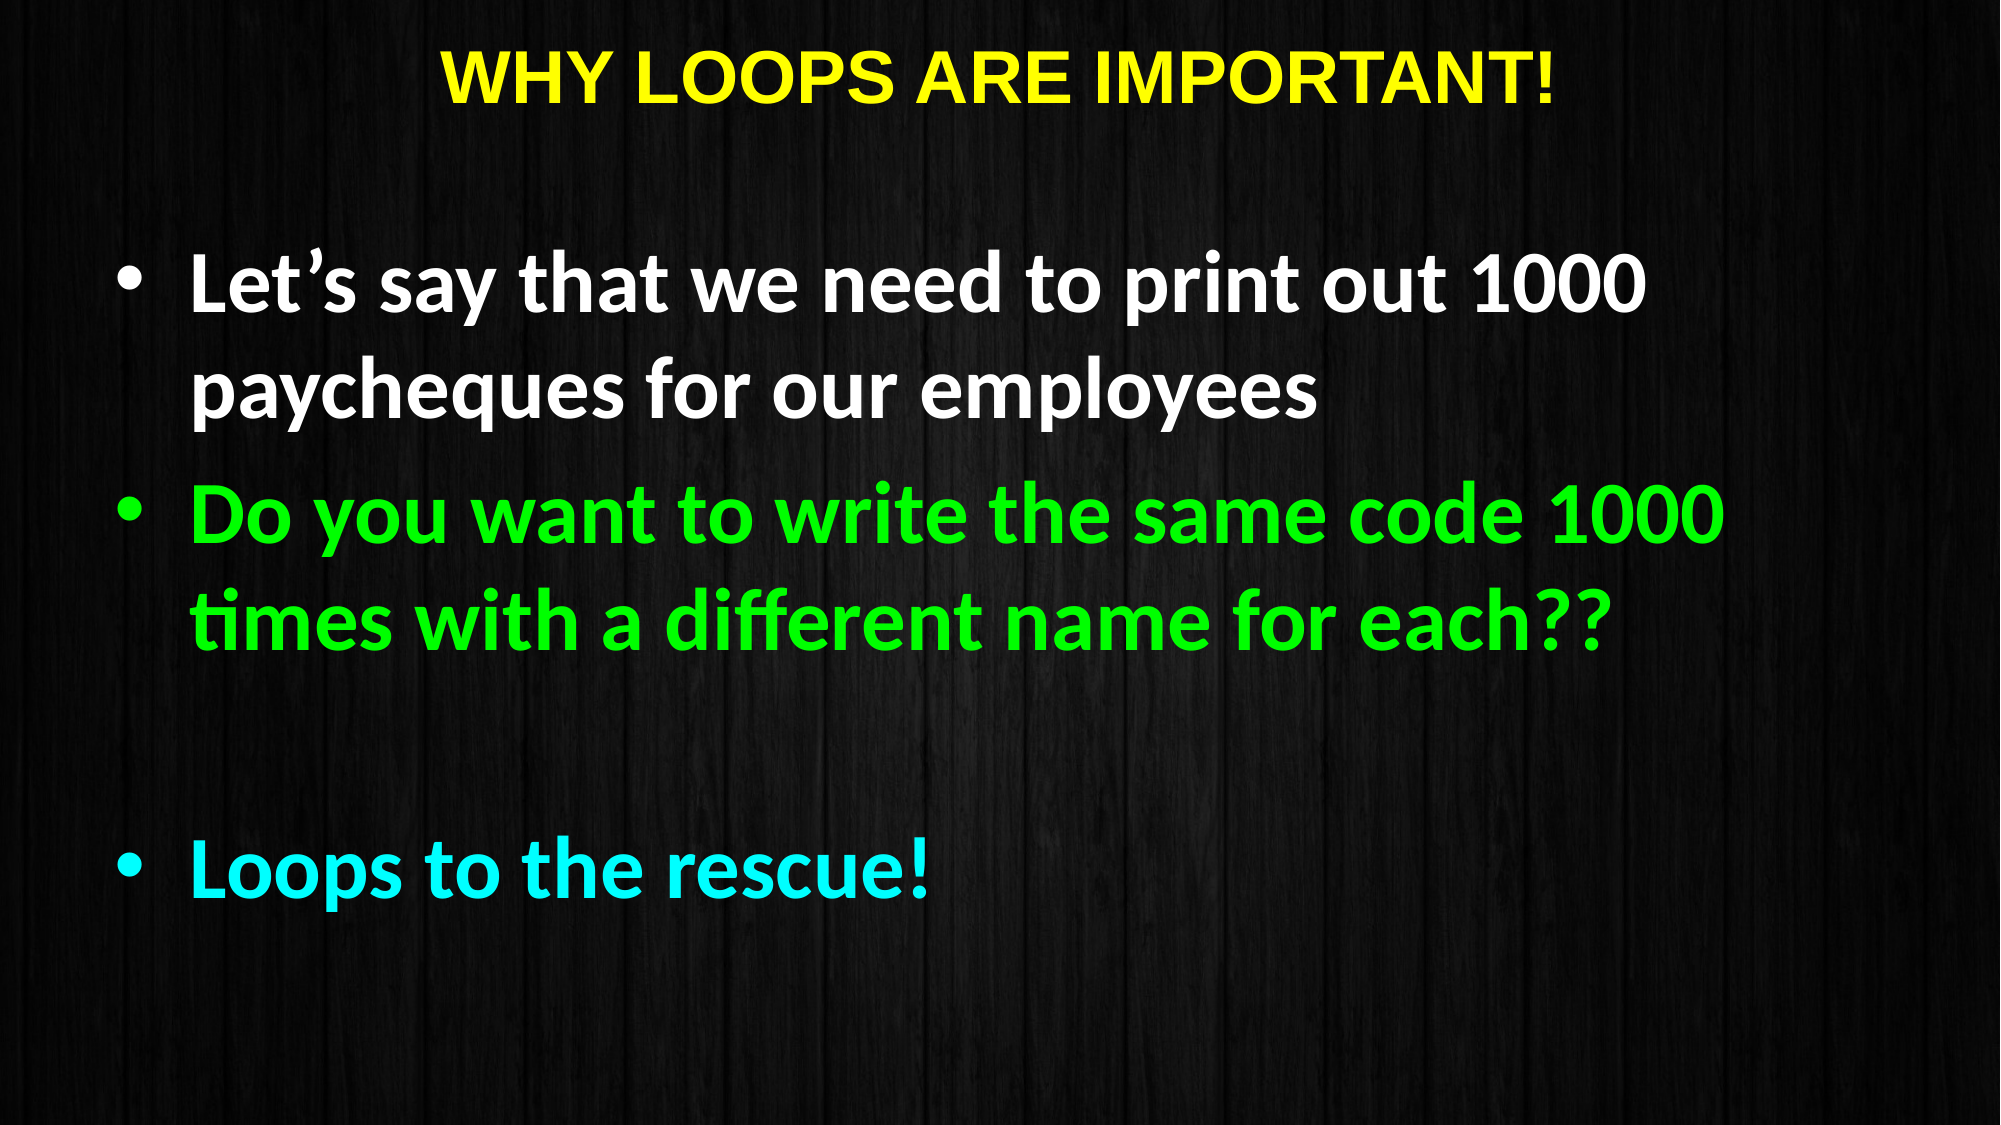

# Why loops are important!
Let’s say that we need to print out 1000 paycheques for our employees
Do you want to write the same code 1000 times with a different name for each??

Loops to the rescue!